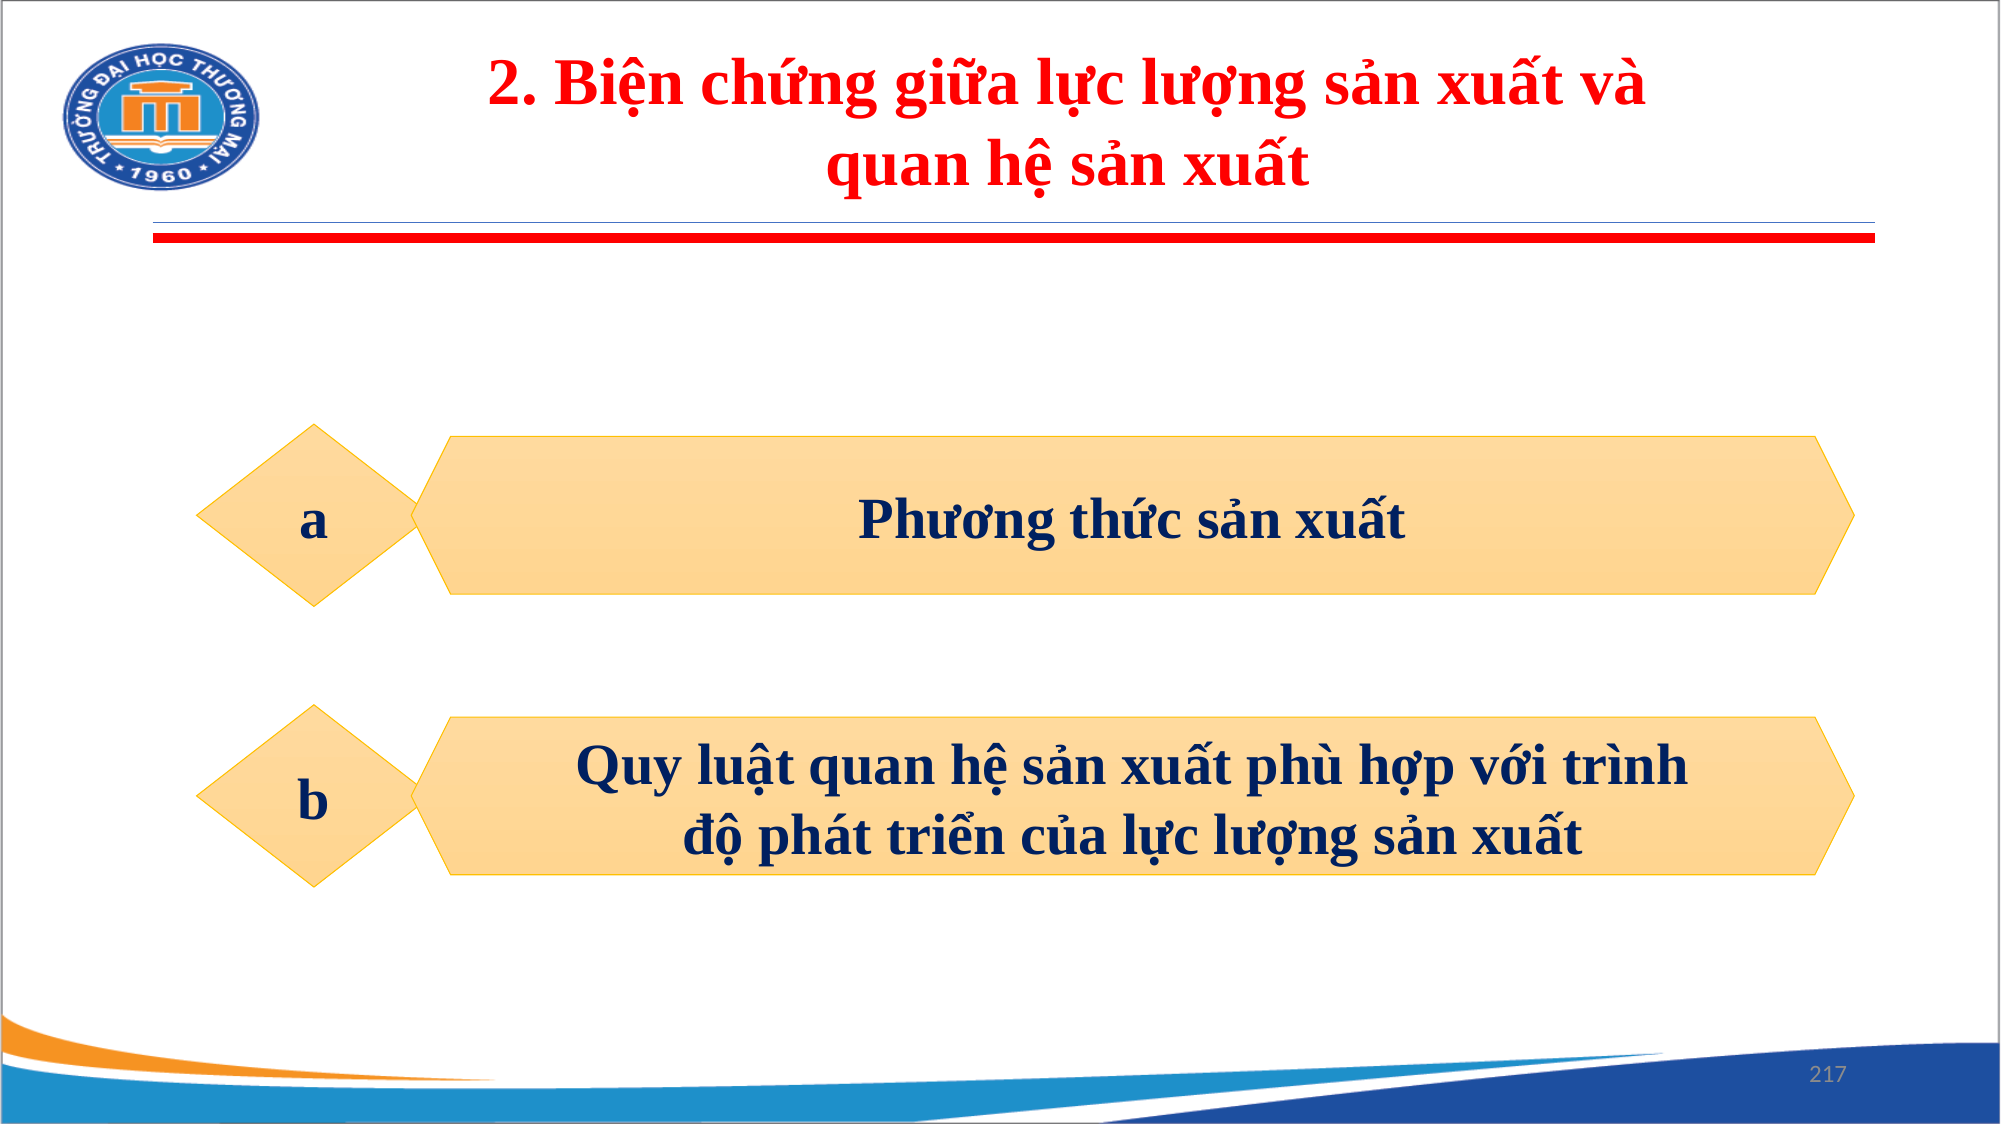

2. Biện chứng giữa lực lượng sản xuất và quan hệ sản xuất
a
Phương thức sản xuất
b
Quy luật quan hệ sản xuất phù hợp với trình độ phát triển của lực lượng sản xuất
217